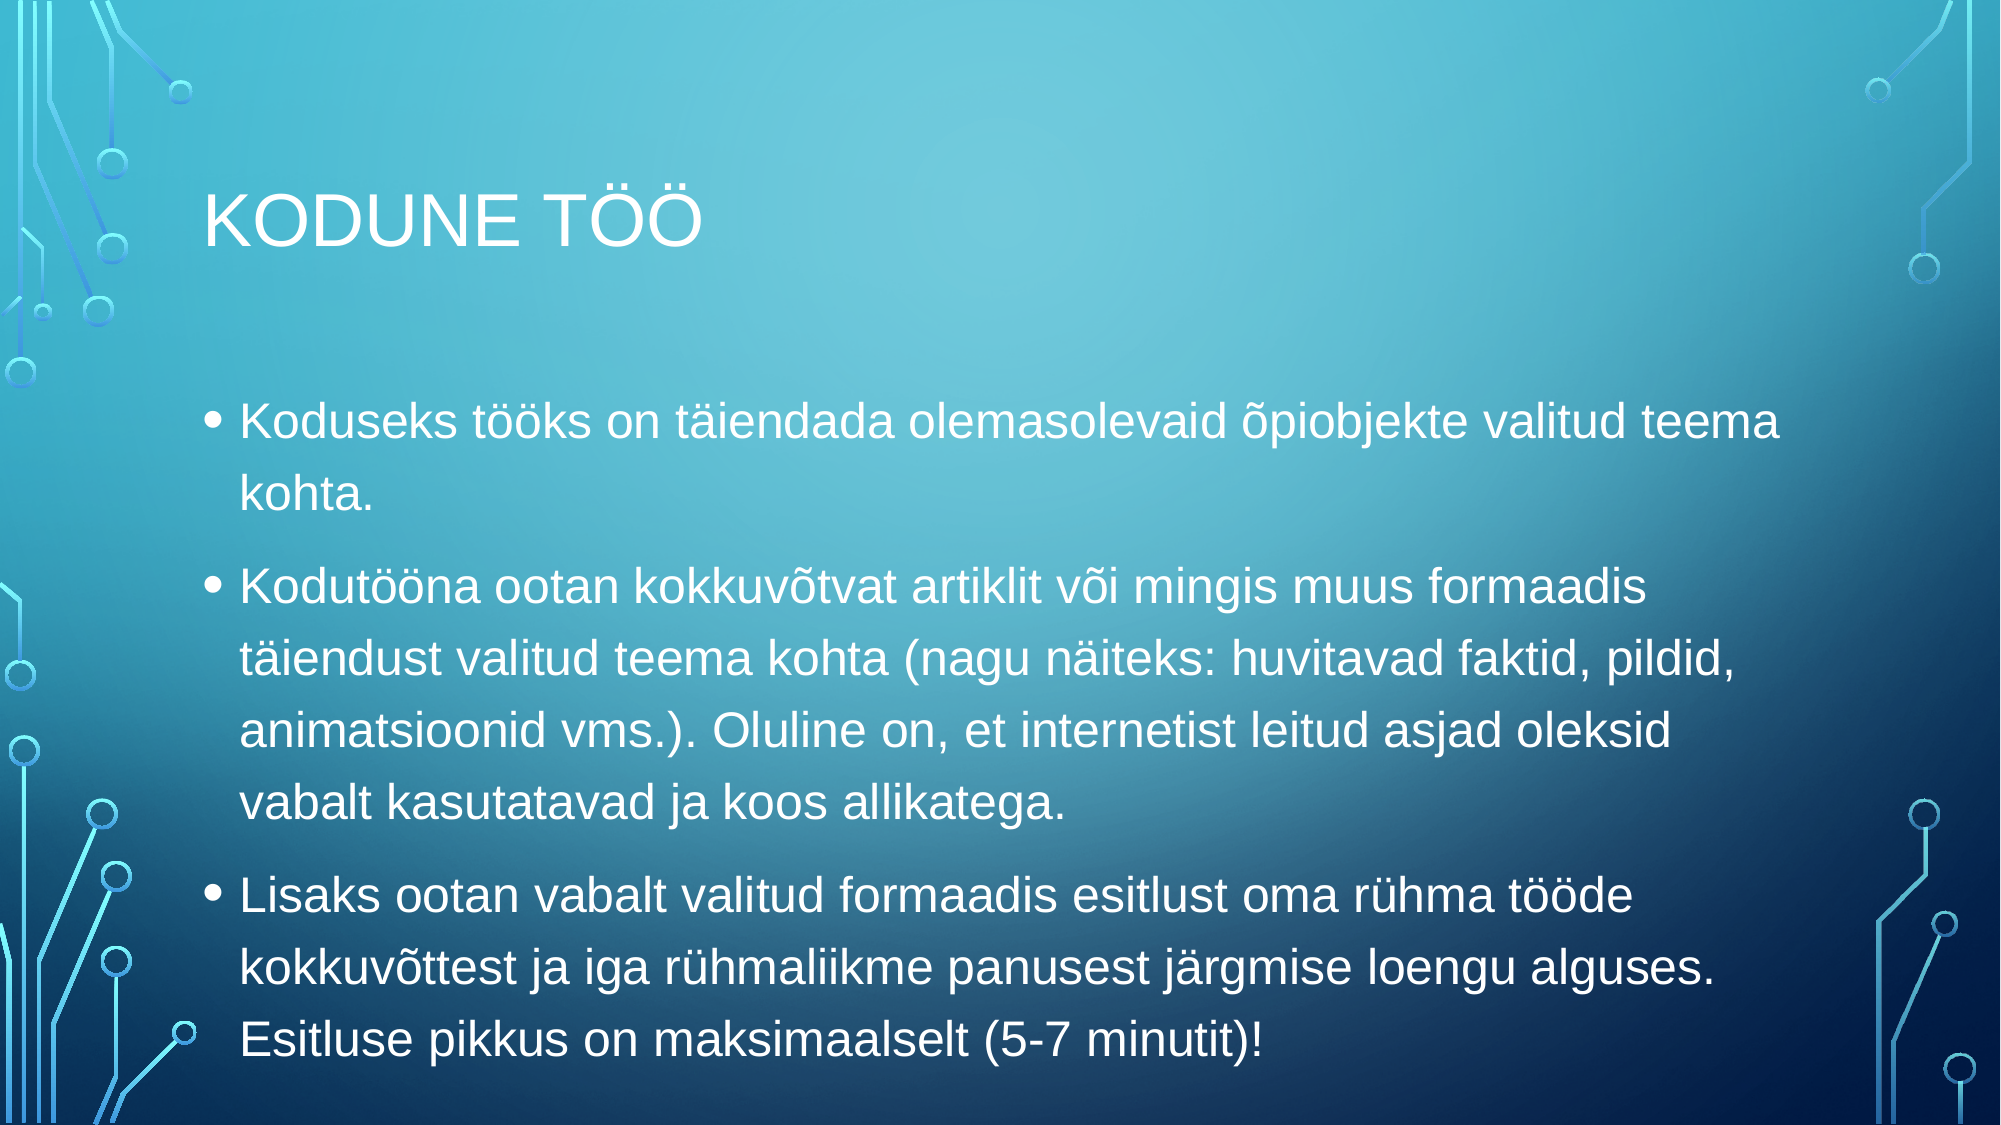

# Kodune töö
Koduseks tööks on täiendada olemasolevaid õpiobjekte valitud teema kohta.
Kodutööna ootan kokkuvõtvat artiklit või mingis muus formaadis täiendust valitud teema kohta (nagu näiteks: huvitavad faktid, pildid, animatsioonid vms.). Oluline on, et internetist leitud asjad oleksid vabalt kasutatavad ja koos allikatega.
Lisaks ootan vabalt valitud formaadis esitlust oma rühma tööde kokkuvõttest ja iga rühmaliikme panusest järgmise loengu alguses. Esitluse pikkus on maksimaalselt (5-7 minutit)!